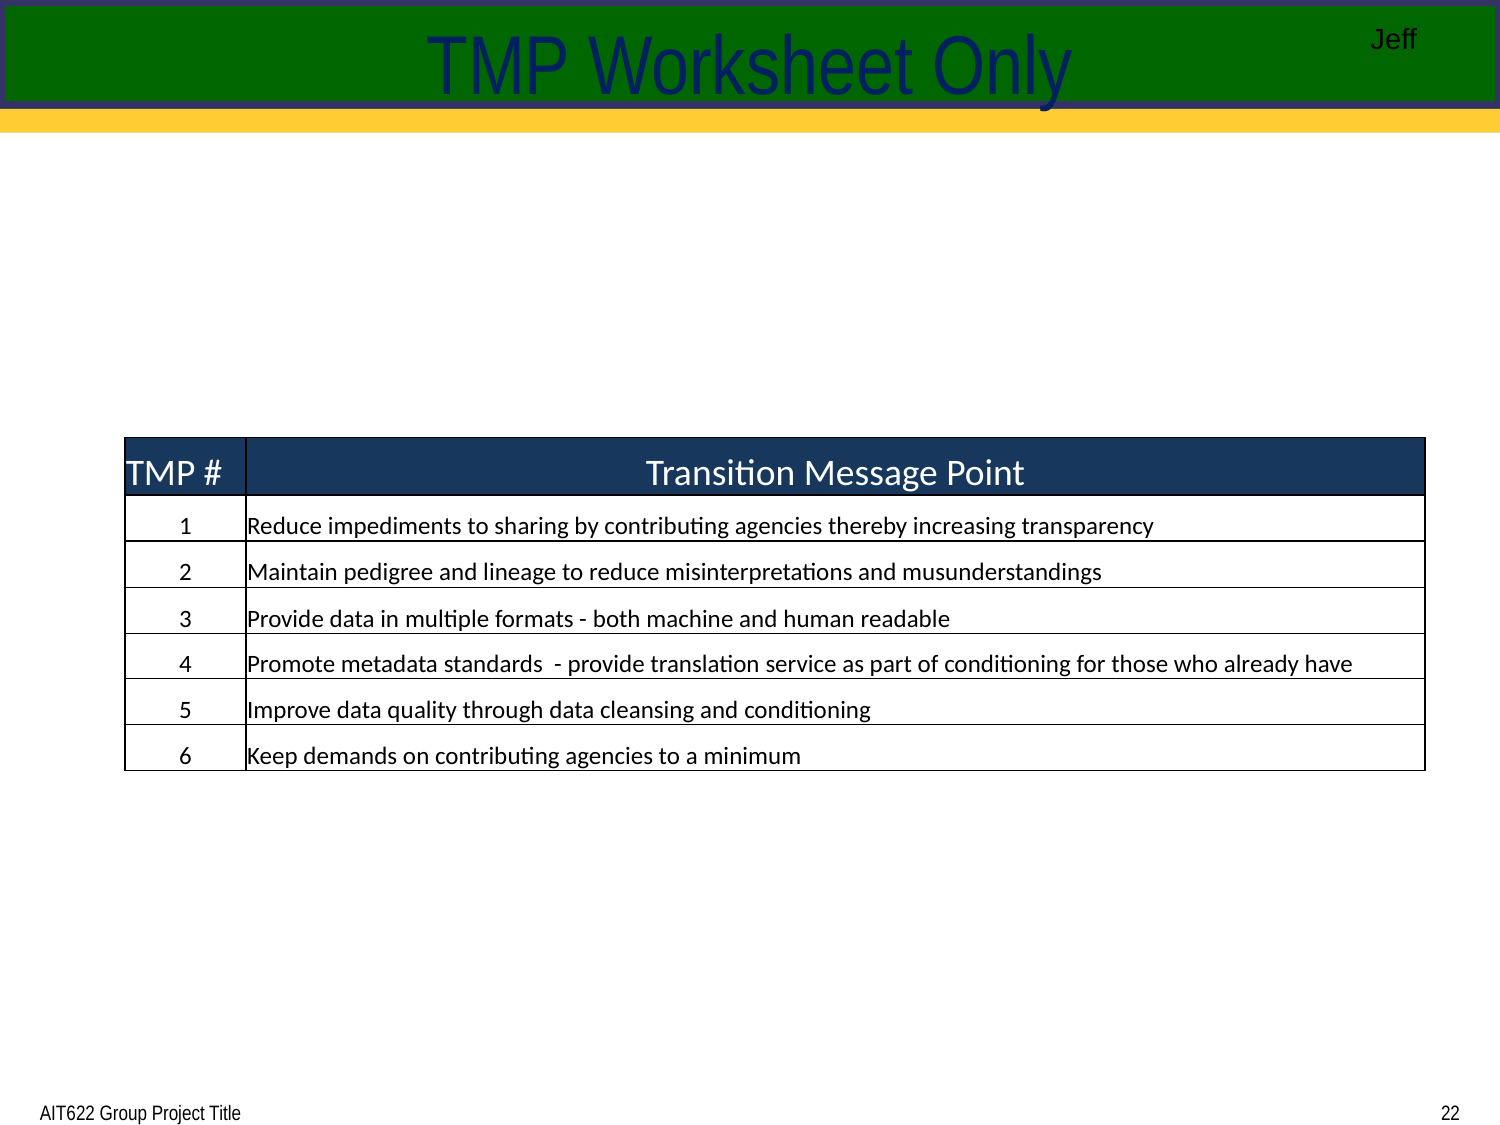

# TMP Worksheet Only
Jeff
| TMP # | Transition Message Point |
| --- | --- |
| 1 | Reduce impediments to sharing by contributing agencies thereby increasing transparency |
| 2 | Maintain pedigree and lineage to reduce misinterpretations and musunderstandings |
| 3 | Provide data in multiple formats - both machine and human readable |
| 4 | Promote metadata standards - provide translation service as part of conditioning for those who already have |
| 5 | Improve data quality through data cleansing and conditioning |
| 6 | Keep demands on contributing agencies to a minimum |